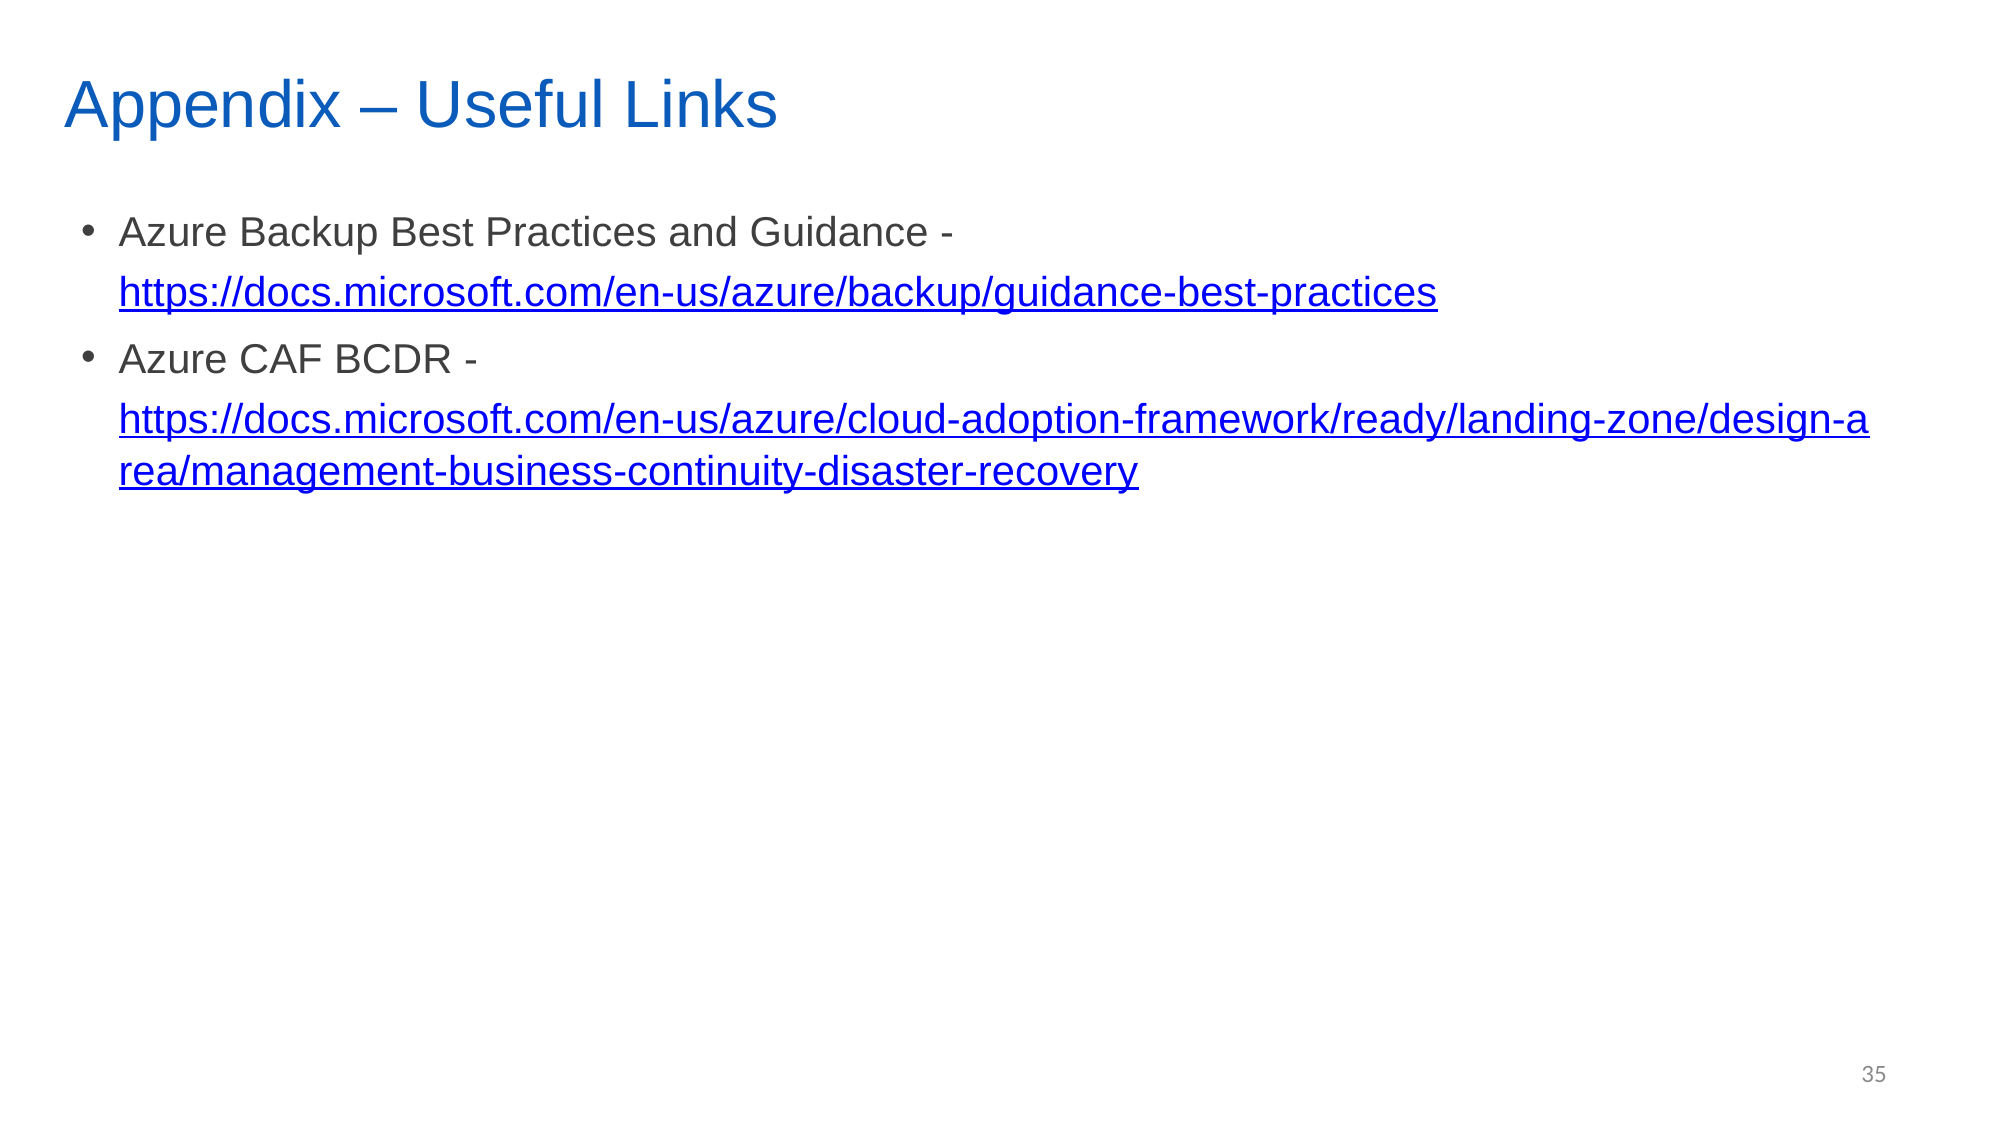

# Appendix – Useful Links
Azure Backup Best Practices and Guidance - https://docs.microsoft.com/en-us/azure/backup/guidance-best-practices
Azure CAF BCDR - https://docs.microsoft.com/en-us/azure/cloud-adoption-framework/ready/landing-zone/design-area/management-business-continuity-disaster-recovery

35